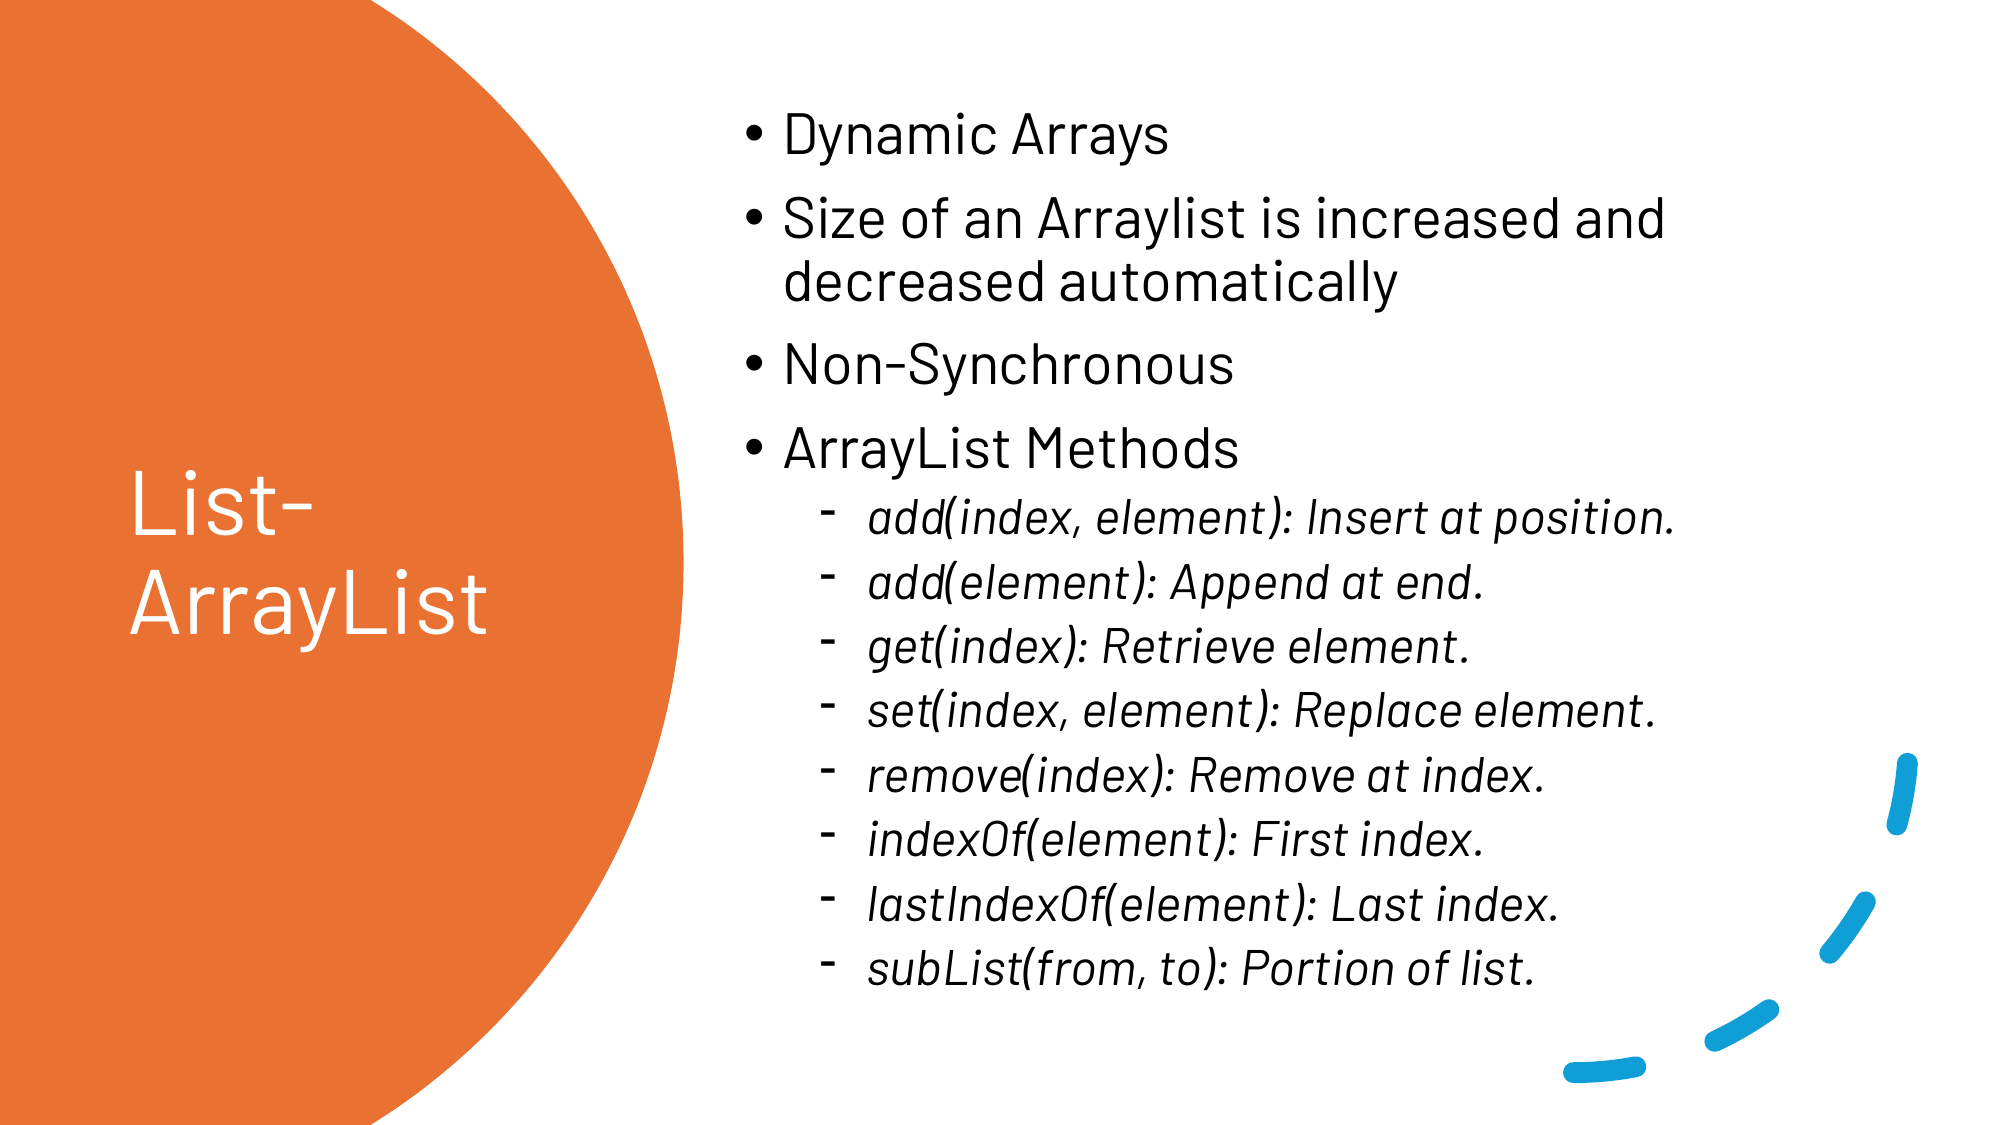

Dynamic Arrays
Size of an Arraylist is increased and decreased automatically
Non-Synchronous
ArrayList Methods
add(index, element): Insert at position.
add(element): Append at end.
get(index): Retrieve element.
set(index, element): Replace element.
remove(index): Remove at index.
indexOf(element): First index.
lastIndexOf(element): Last index.
subList(from, to): Portion of list.

# List- ArrayList